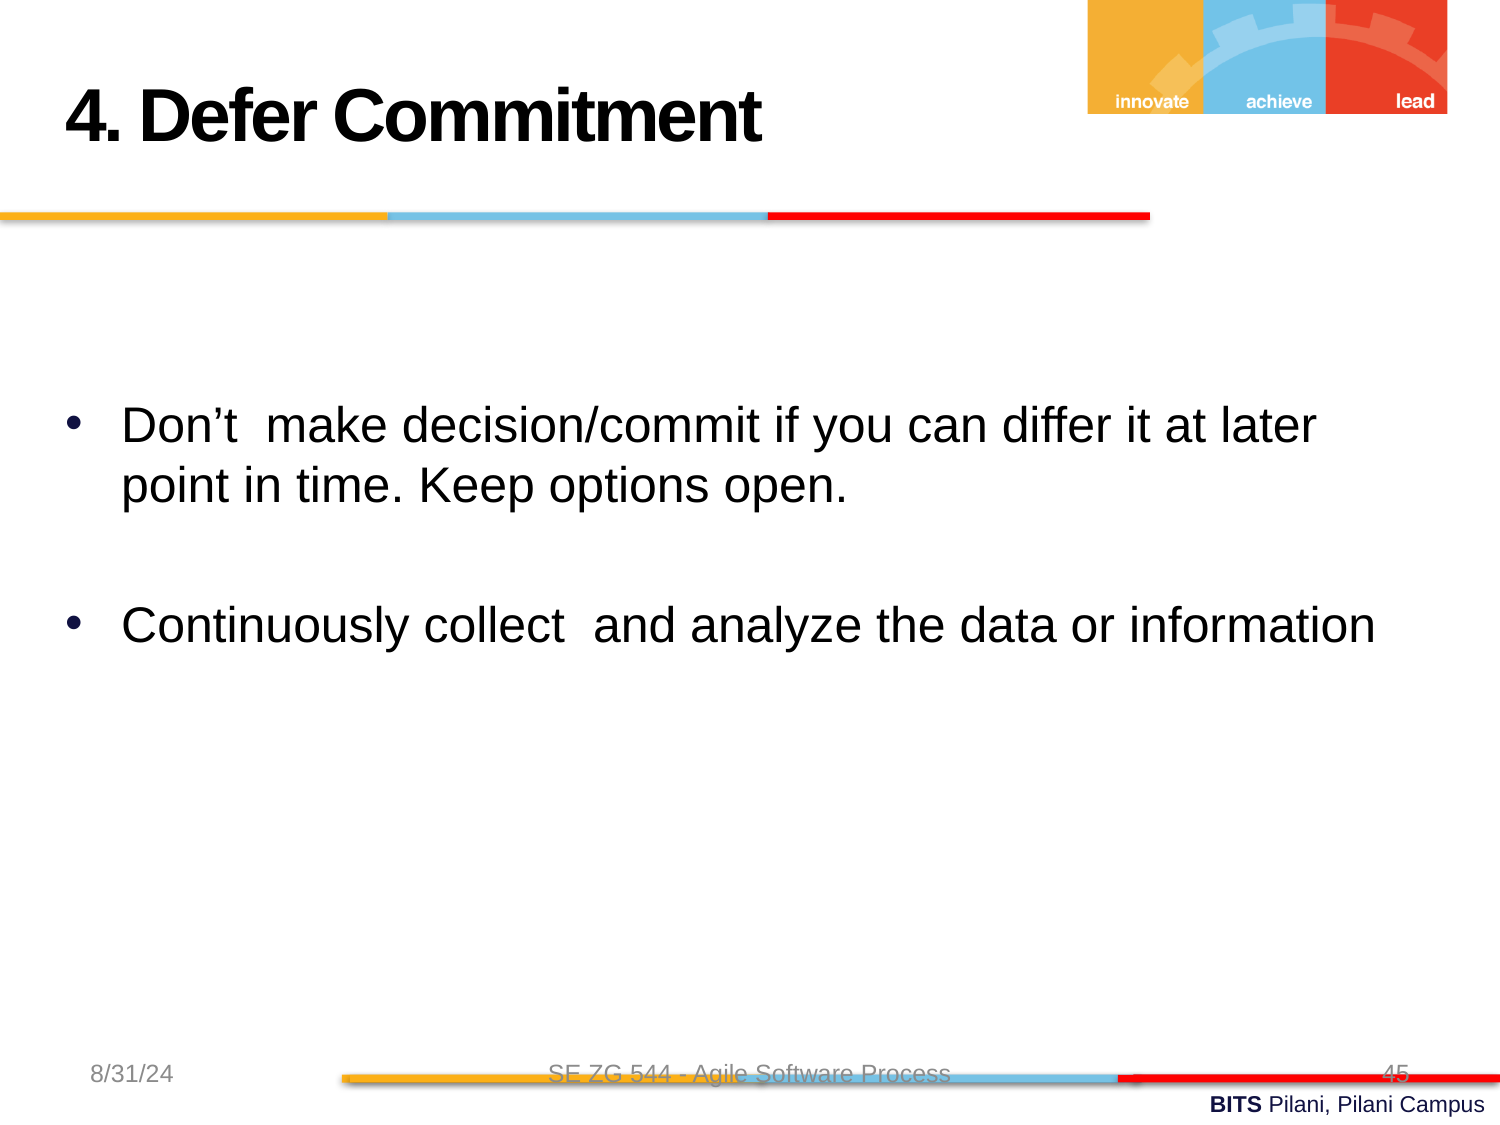

4. Defer Commitment

Don’t  make decision/commit if you can differ it at later point in time. Keep options open.

Continuously collect  and analyze the data or information

8/31/24
SE ZG 544 - Agile Software Process
45